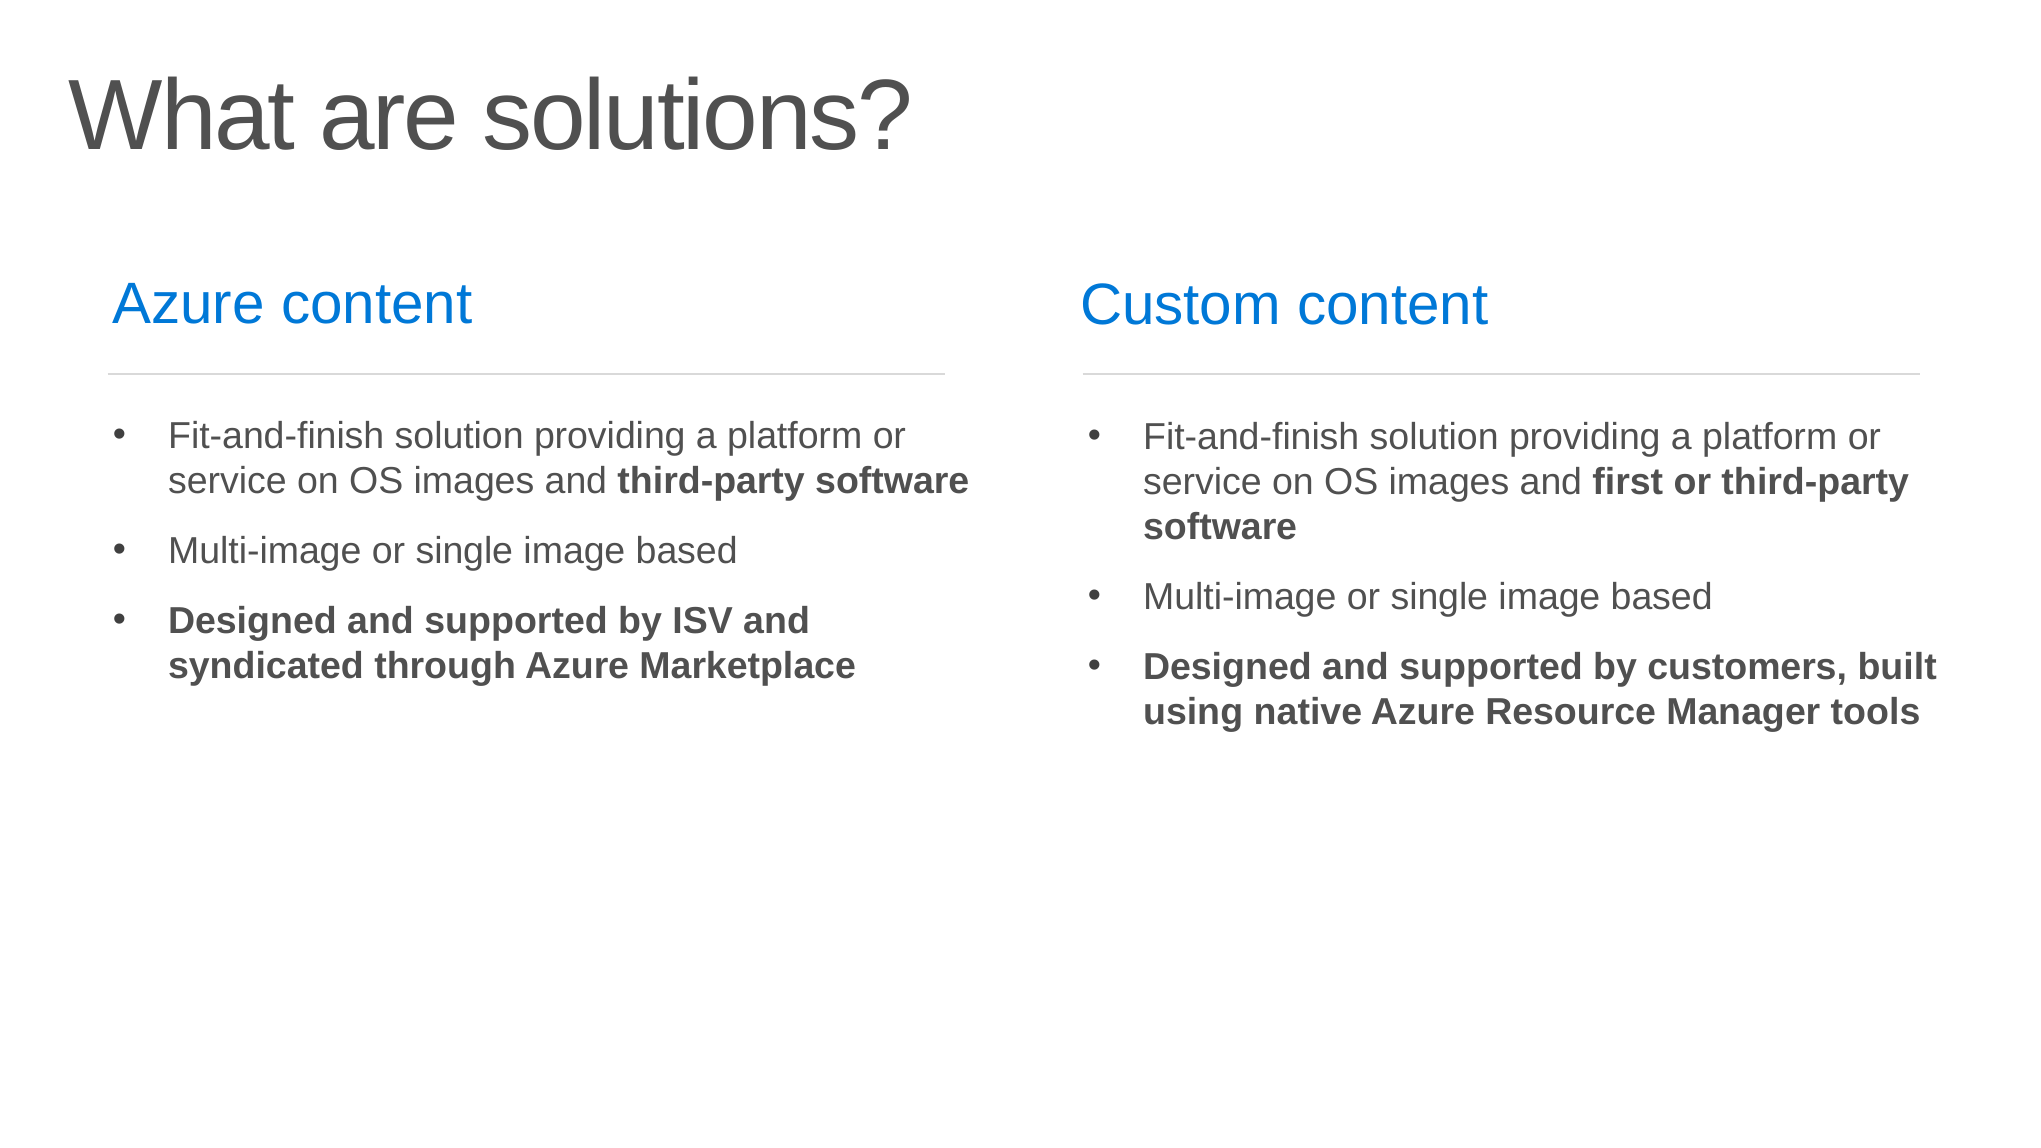

# What are solutions?
Azure content
Custom content
Fit-and-finish solution providing a platform or service on OS images and third-party software
Multi-image or single image based
Designed and supported by ISV and syndicated through Azure Marketplace
Fit-and-finish solution providing a platform or service on OS images and first or third-party software
Multi-image or single image based
Designed and supported by customers, built using native Azure Resource Manager tools